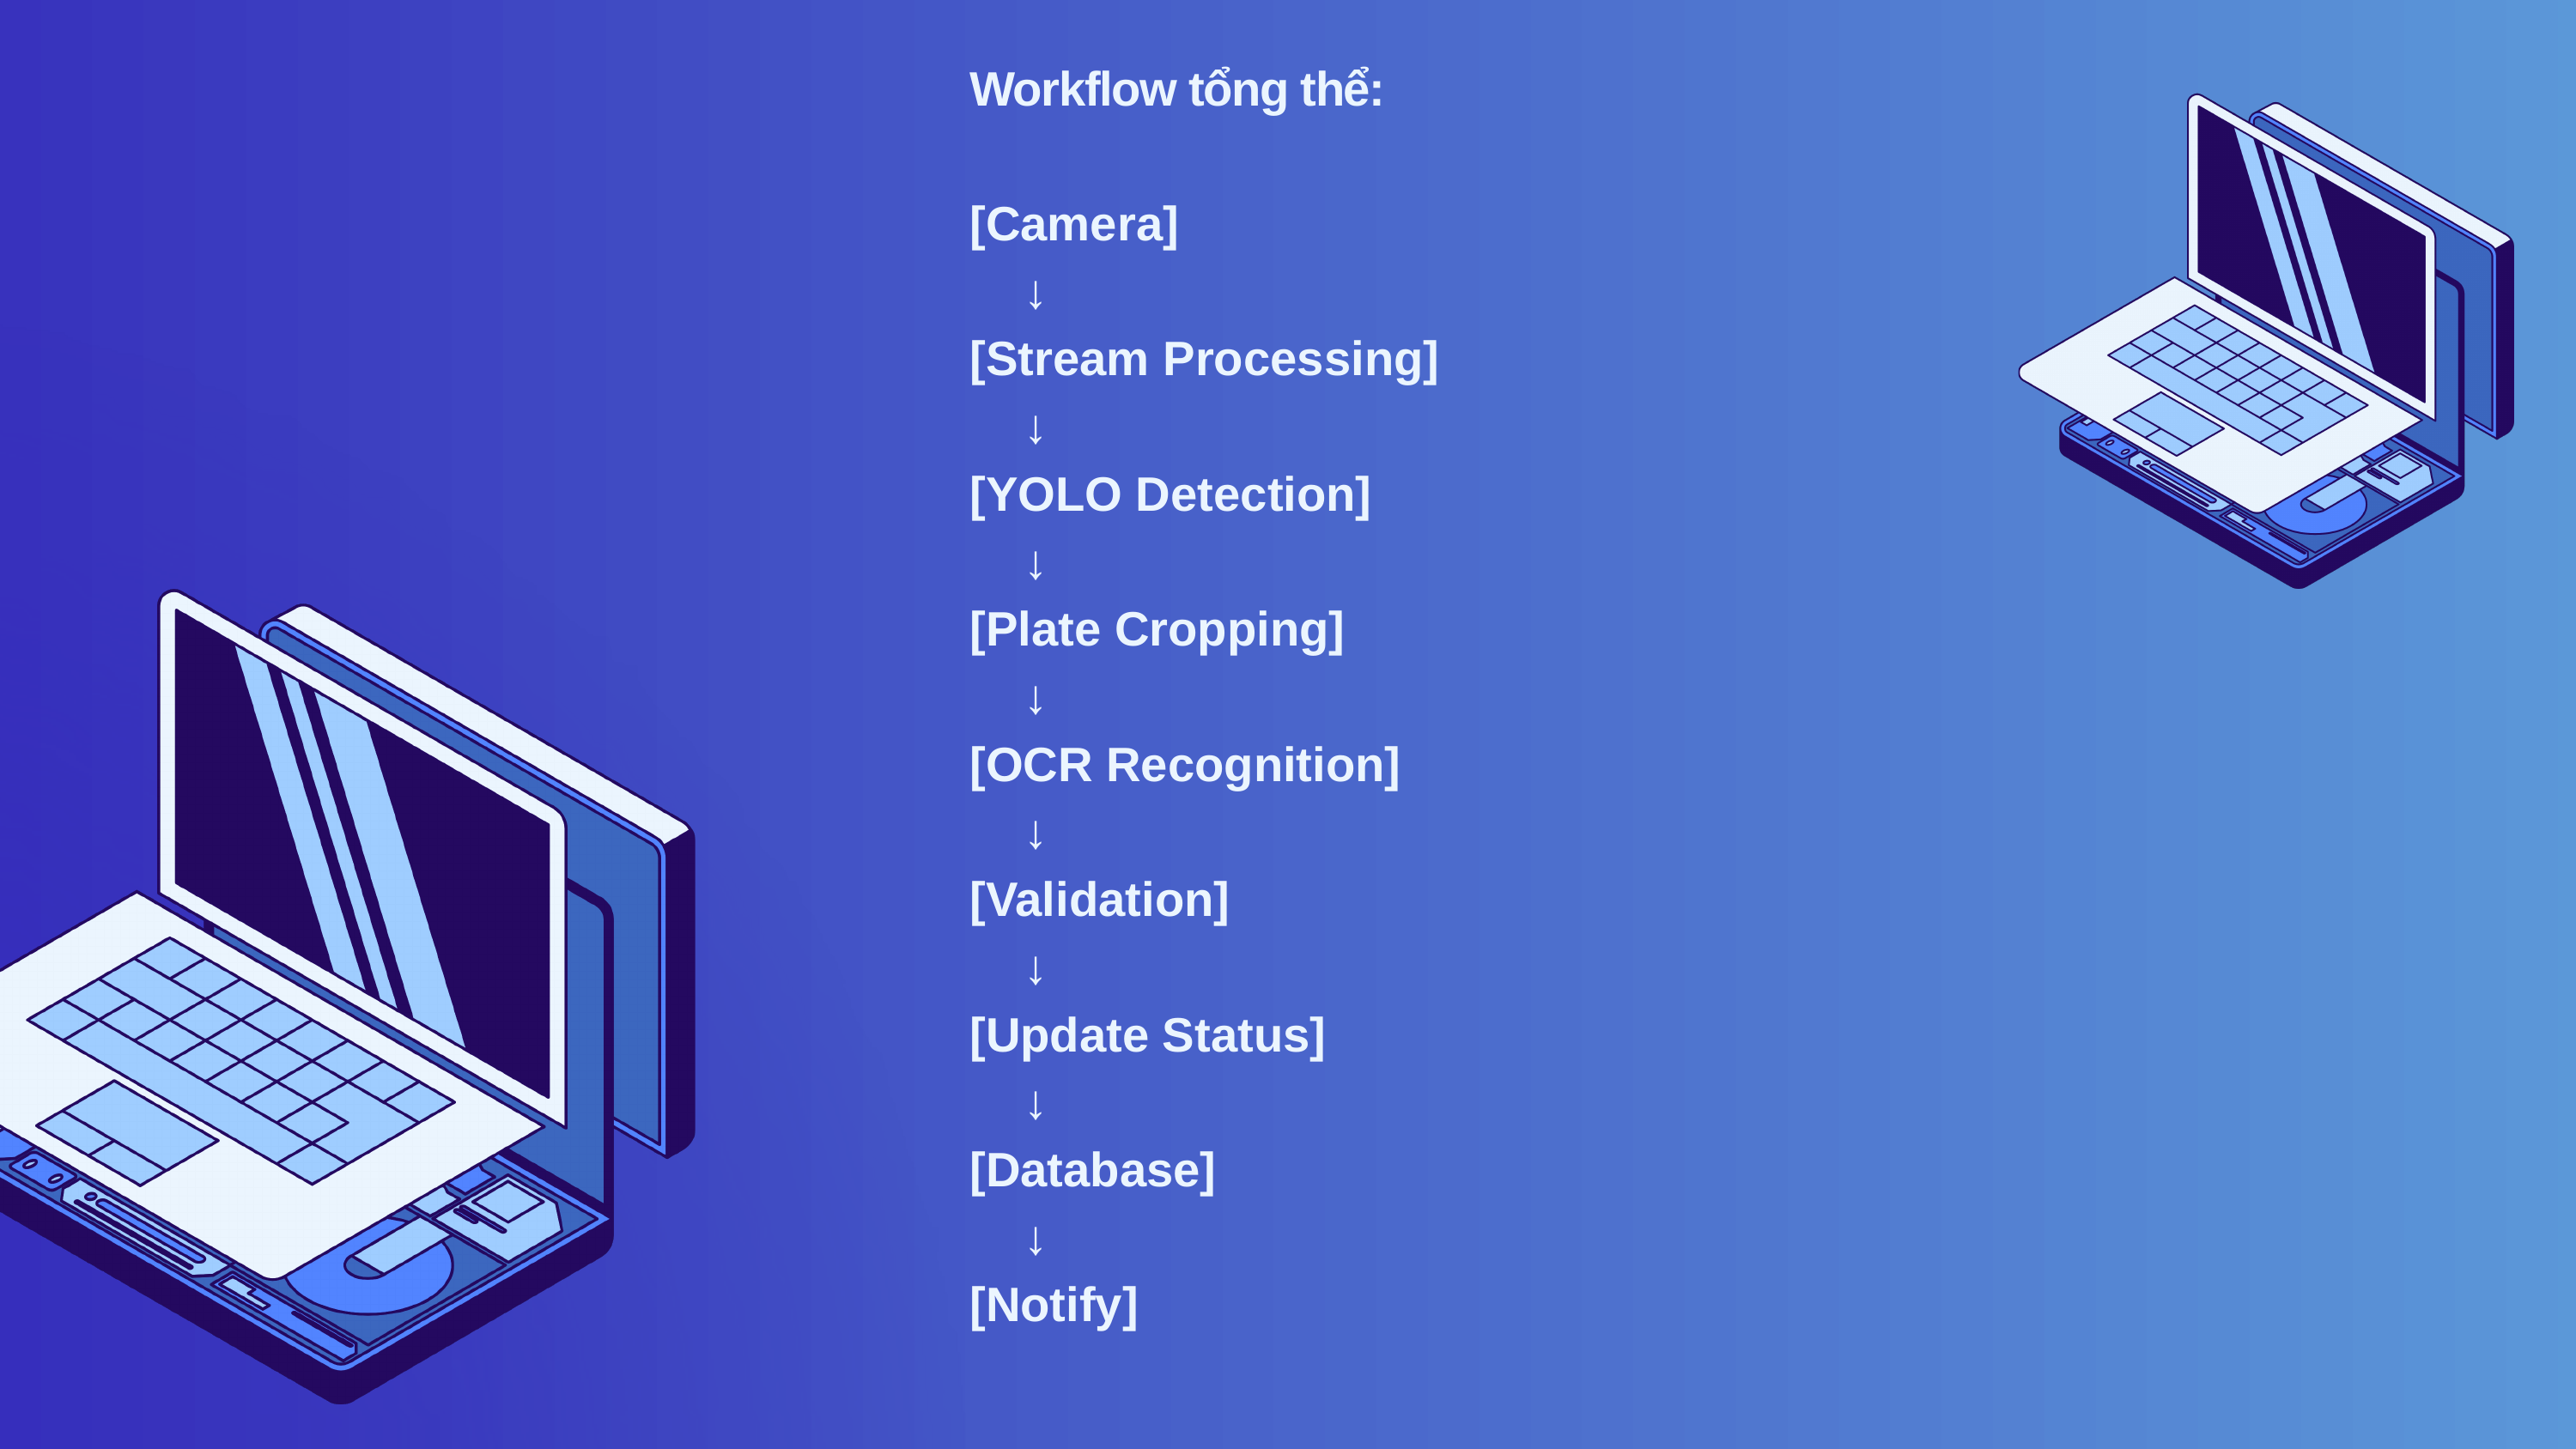

Workflow tổng thể:

[Camera]
    ↓
[Stream Processing]
    ↓
[YOLO Detection]
    ↓
[Plate Cropping]
    ↓
[OCR Recognition]
    ↓
[Validation]
    ↓
[Update Status]
    ↓
[Database]
    ↓
[Notify]